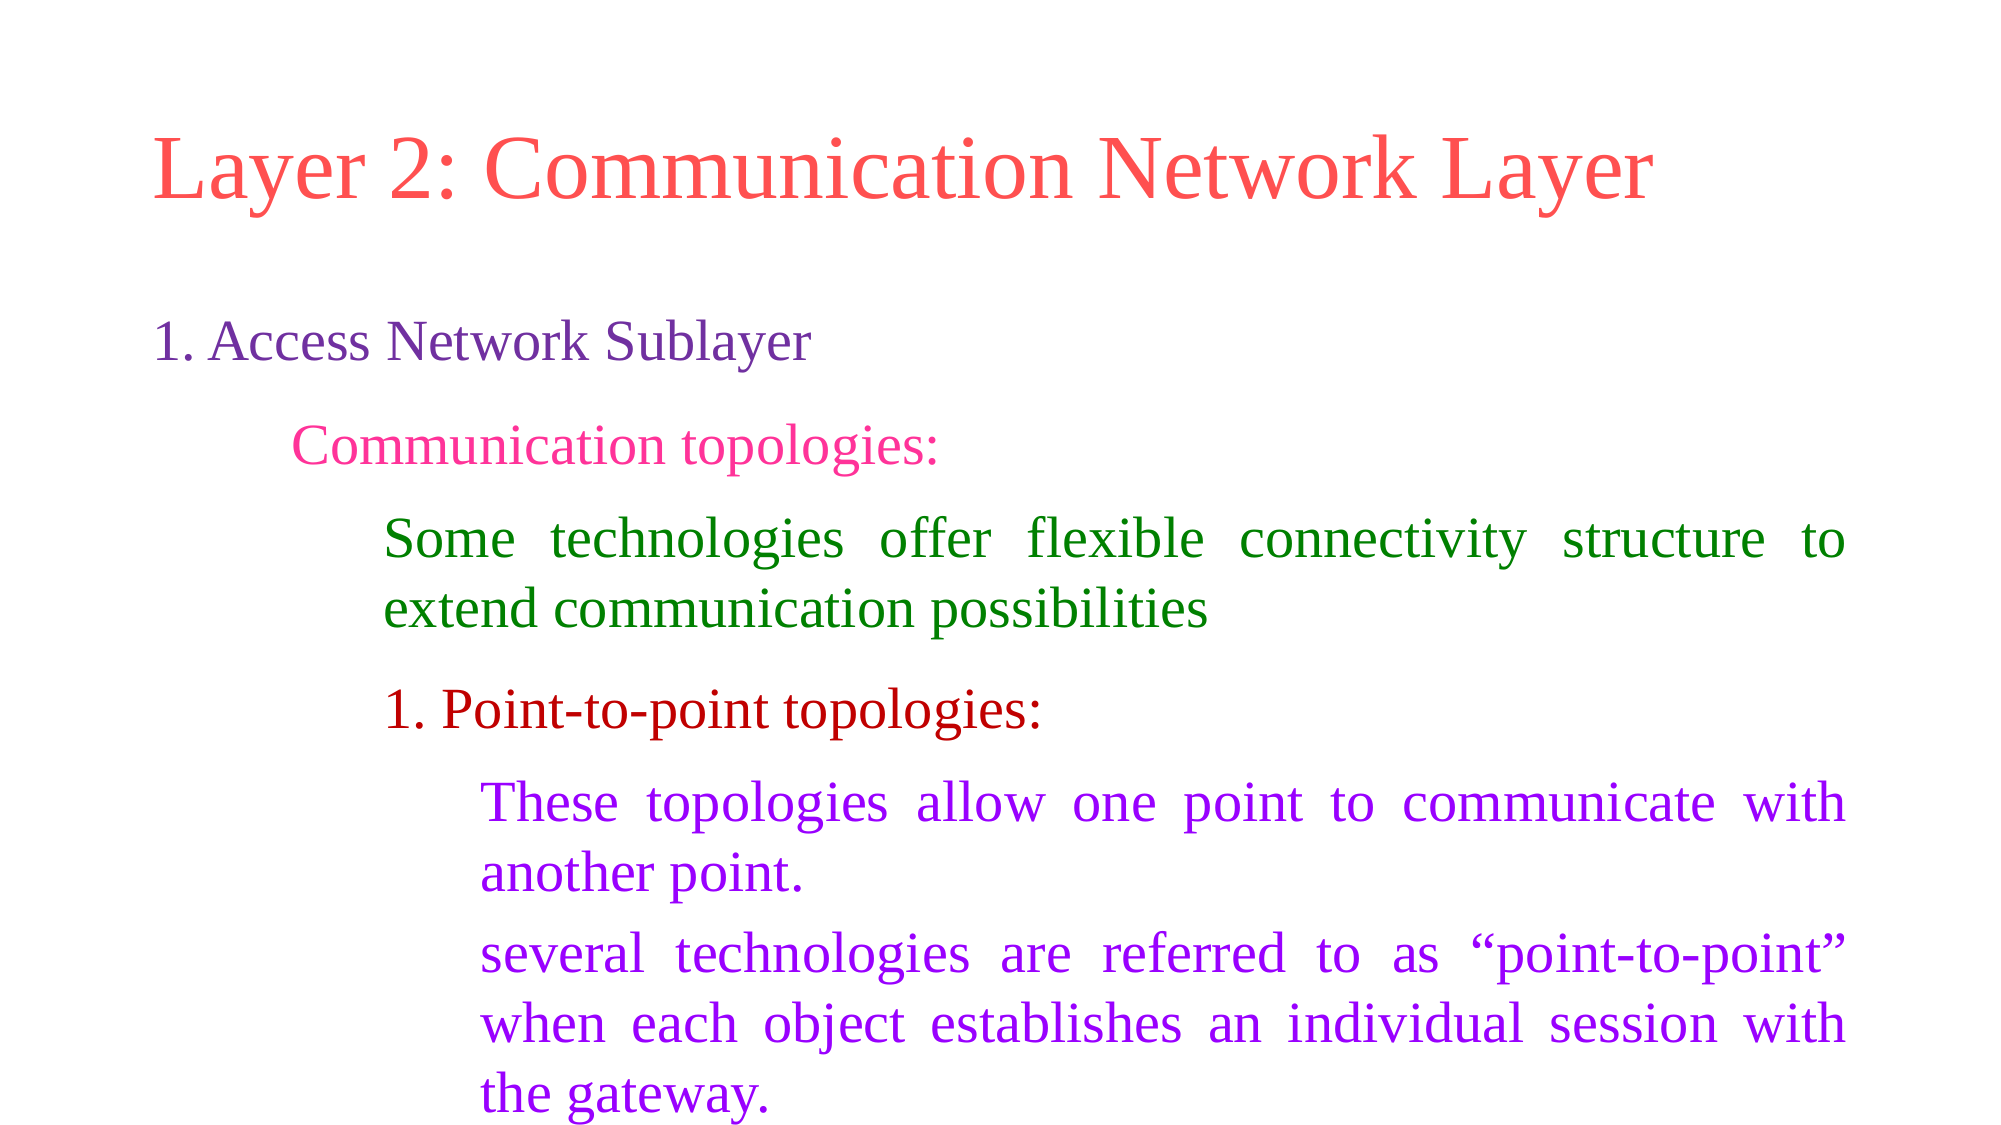

# Layer 2: Communication Network Layer
1. Access Network Sublayer
Communication topologies:
Some technologies offer flexible connectivity structure to extend communication possibilities
1. Point-to-point topologies:
These topologies allow one point to communicate with another point.
several technologies are referred to as “point-to-point” when each object establishes an individual session with the gateway.